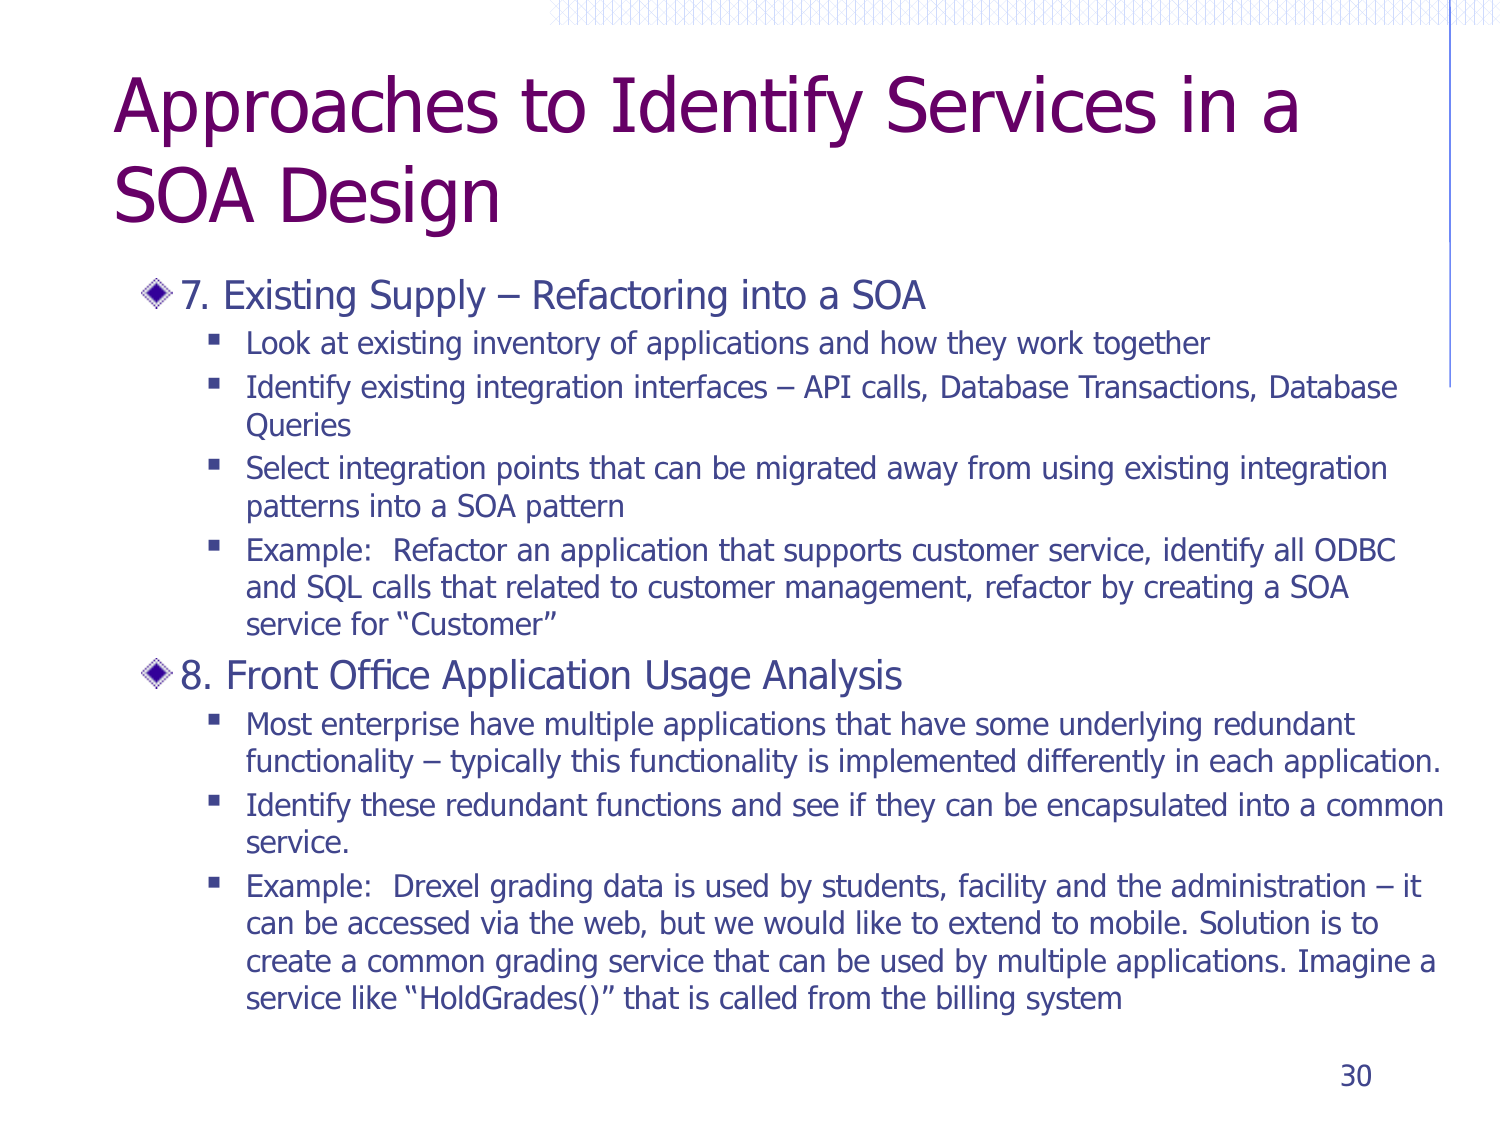

# Approaches to Identify Services in a SOA Design
7. Existing Supply – Refactoring into a SOA
Look at existing inventory of applications and how they work together
Identify existing integration interfaces – API calls, Database Transactions, Database Queries
Select integration points that can be migrated away from using existing integration patterns into a SOA pattern
Example:  Refactor an application that supports customer service, identify all ODBC and SQL calls that related to customer management, refactor by creating a SOA service for “Customer”
8. Front Office Application Usage Analysis
Most enterprise have multiple applications that have some underlying redundant functionality – typically this functionality is implemented differently in each application.
Identify these redundant functions and see if they can be encapsulated into a common service.
Example:  Drexel grading data is used by students, facility and the administration – it can be accessed via the web, but we would like to extend to mobile. Solution is to create a common grading service that can be used by multiple applications. Imagine a service like “HoldGrades()” that is called from the billing system

30